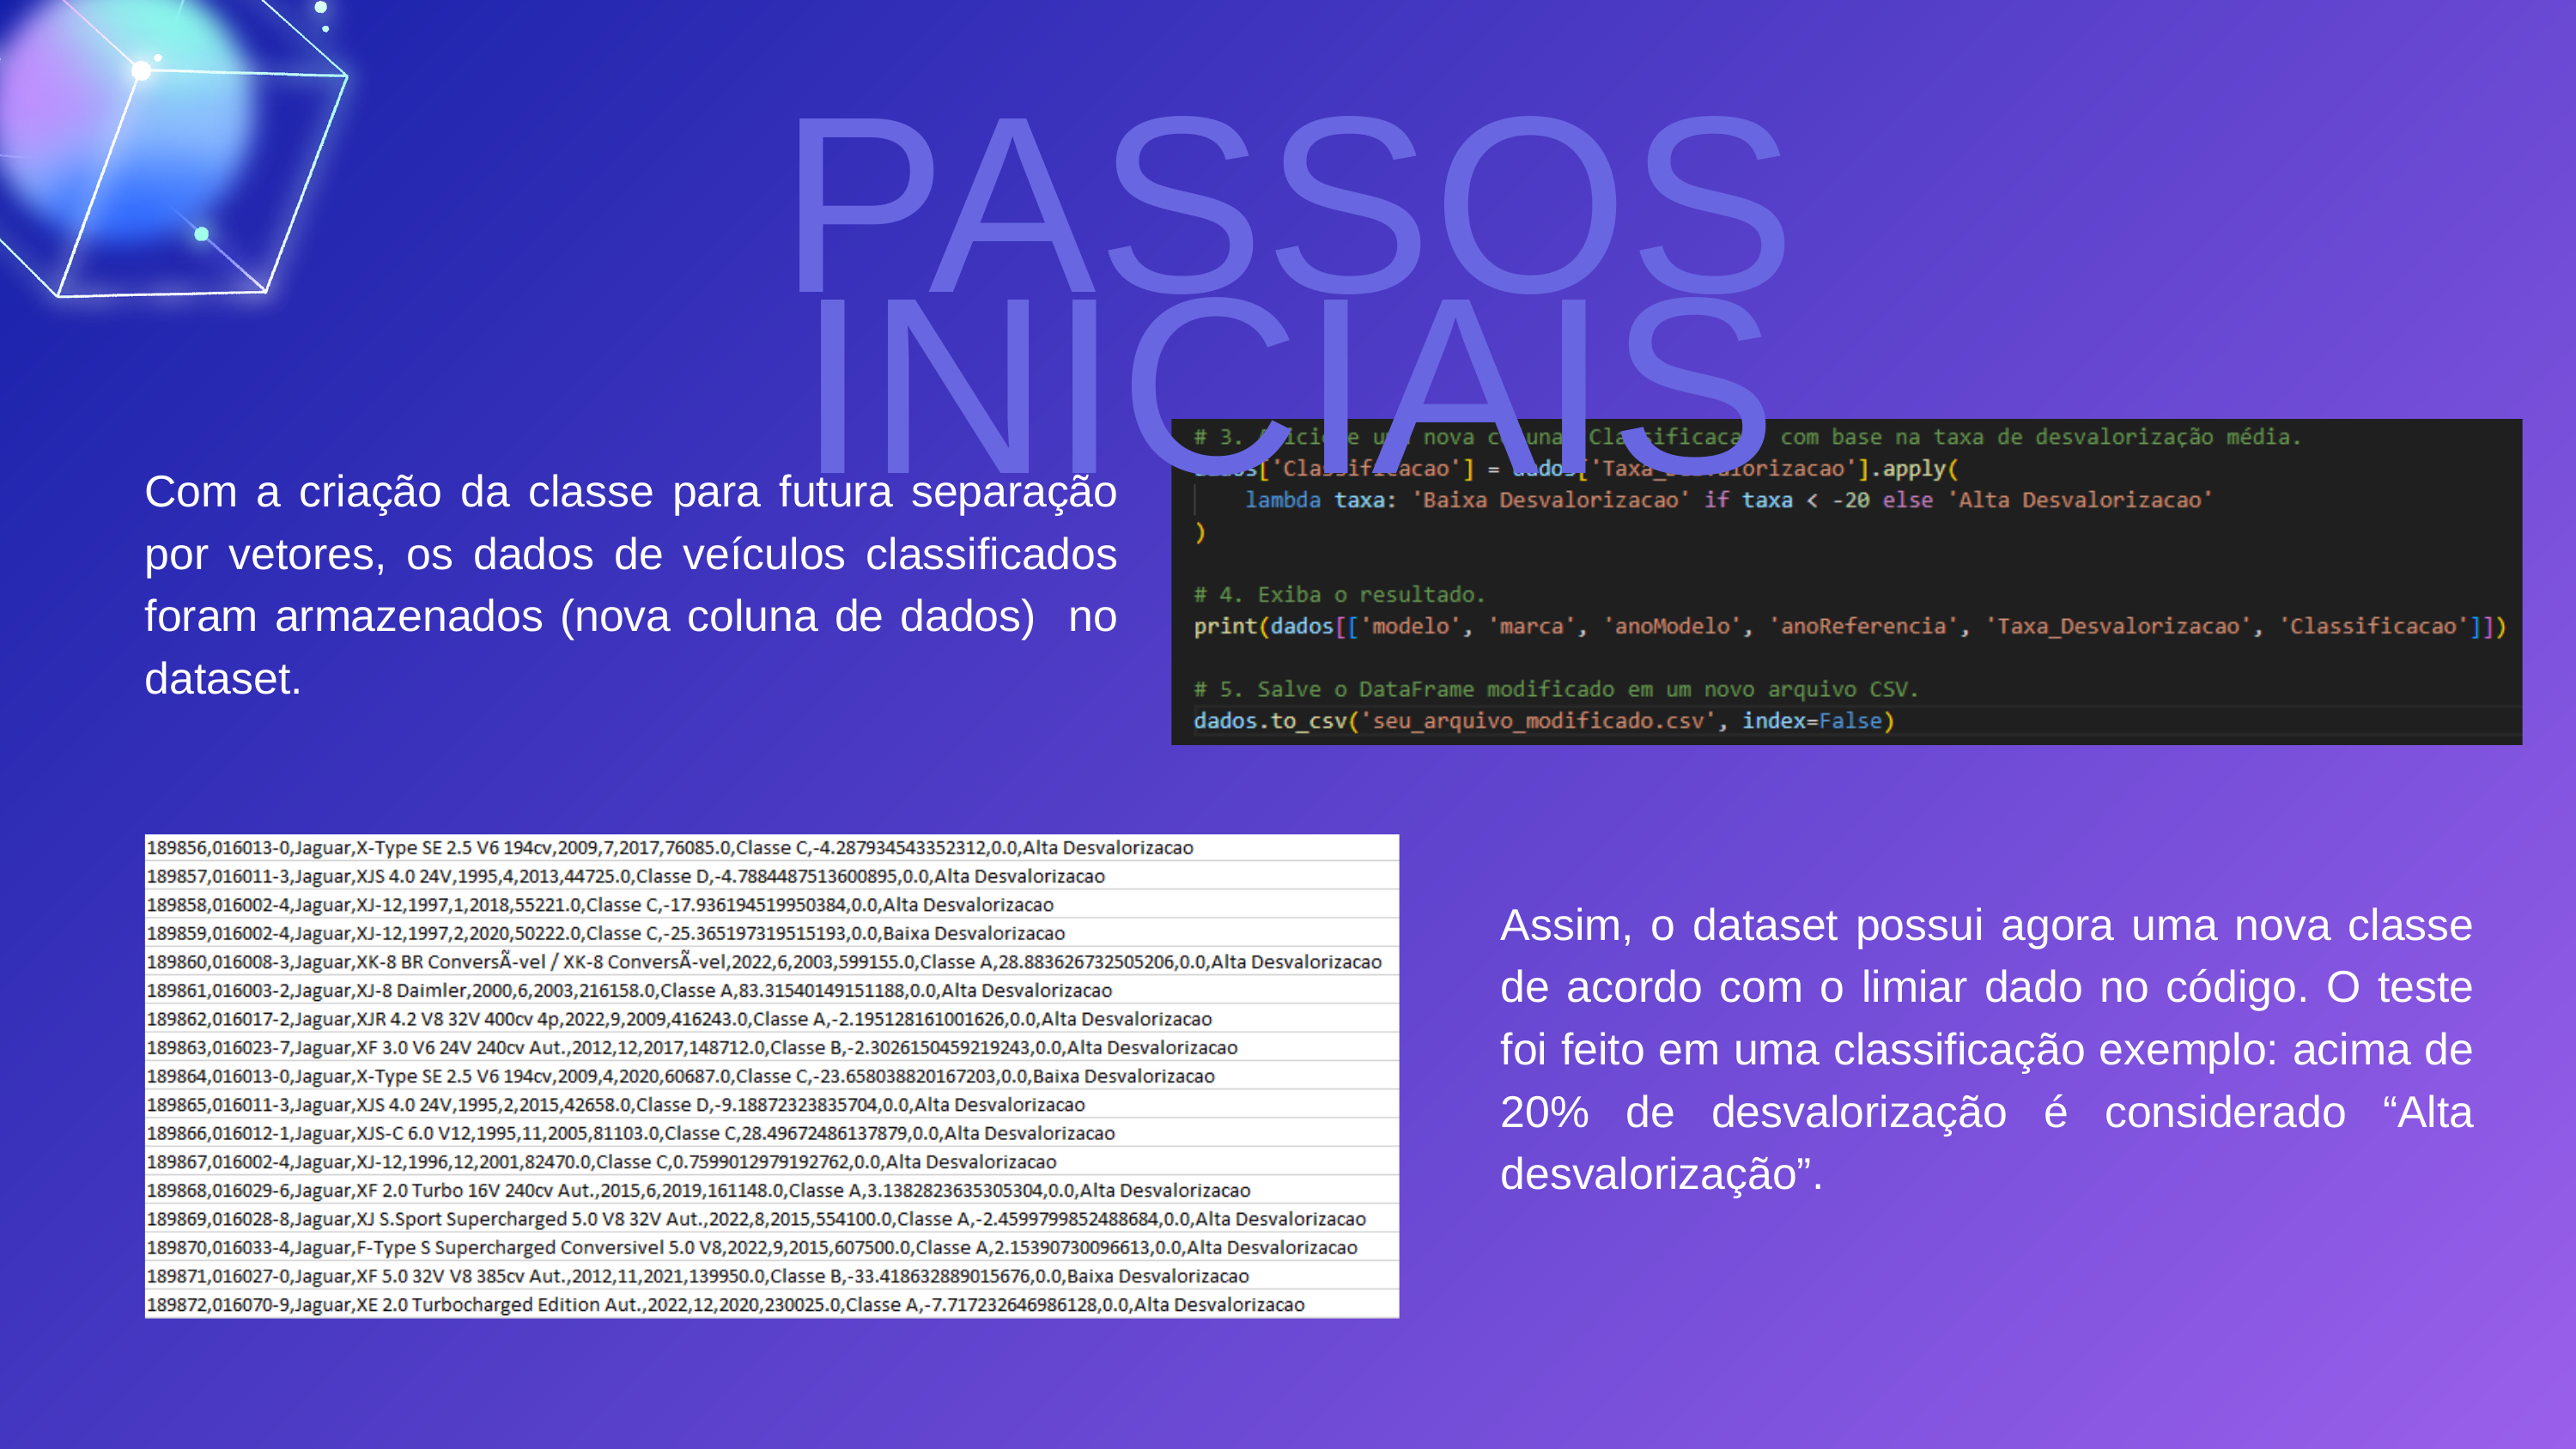

PASSOS INICIAIS

Com a criação da classe para futura separação por vetores, os dados de veículos classificados foram armazenados (nova coluna de dados)  no dataset.

Assim, o dataset possui agora uma nova classe de acordo com o limiar dado no código. O teste foi feito em uma classificação exemplo: acima de 20% de desvalorização é considerado “Alta desvalorização”.